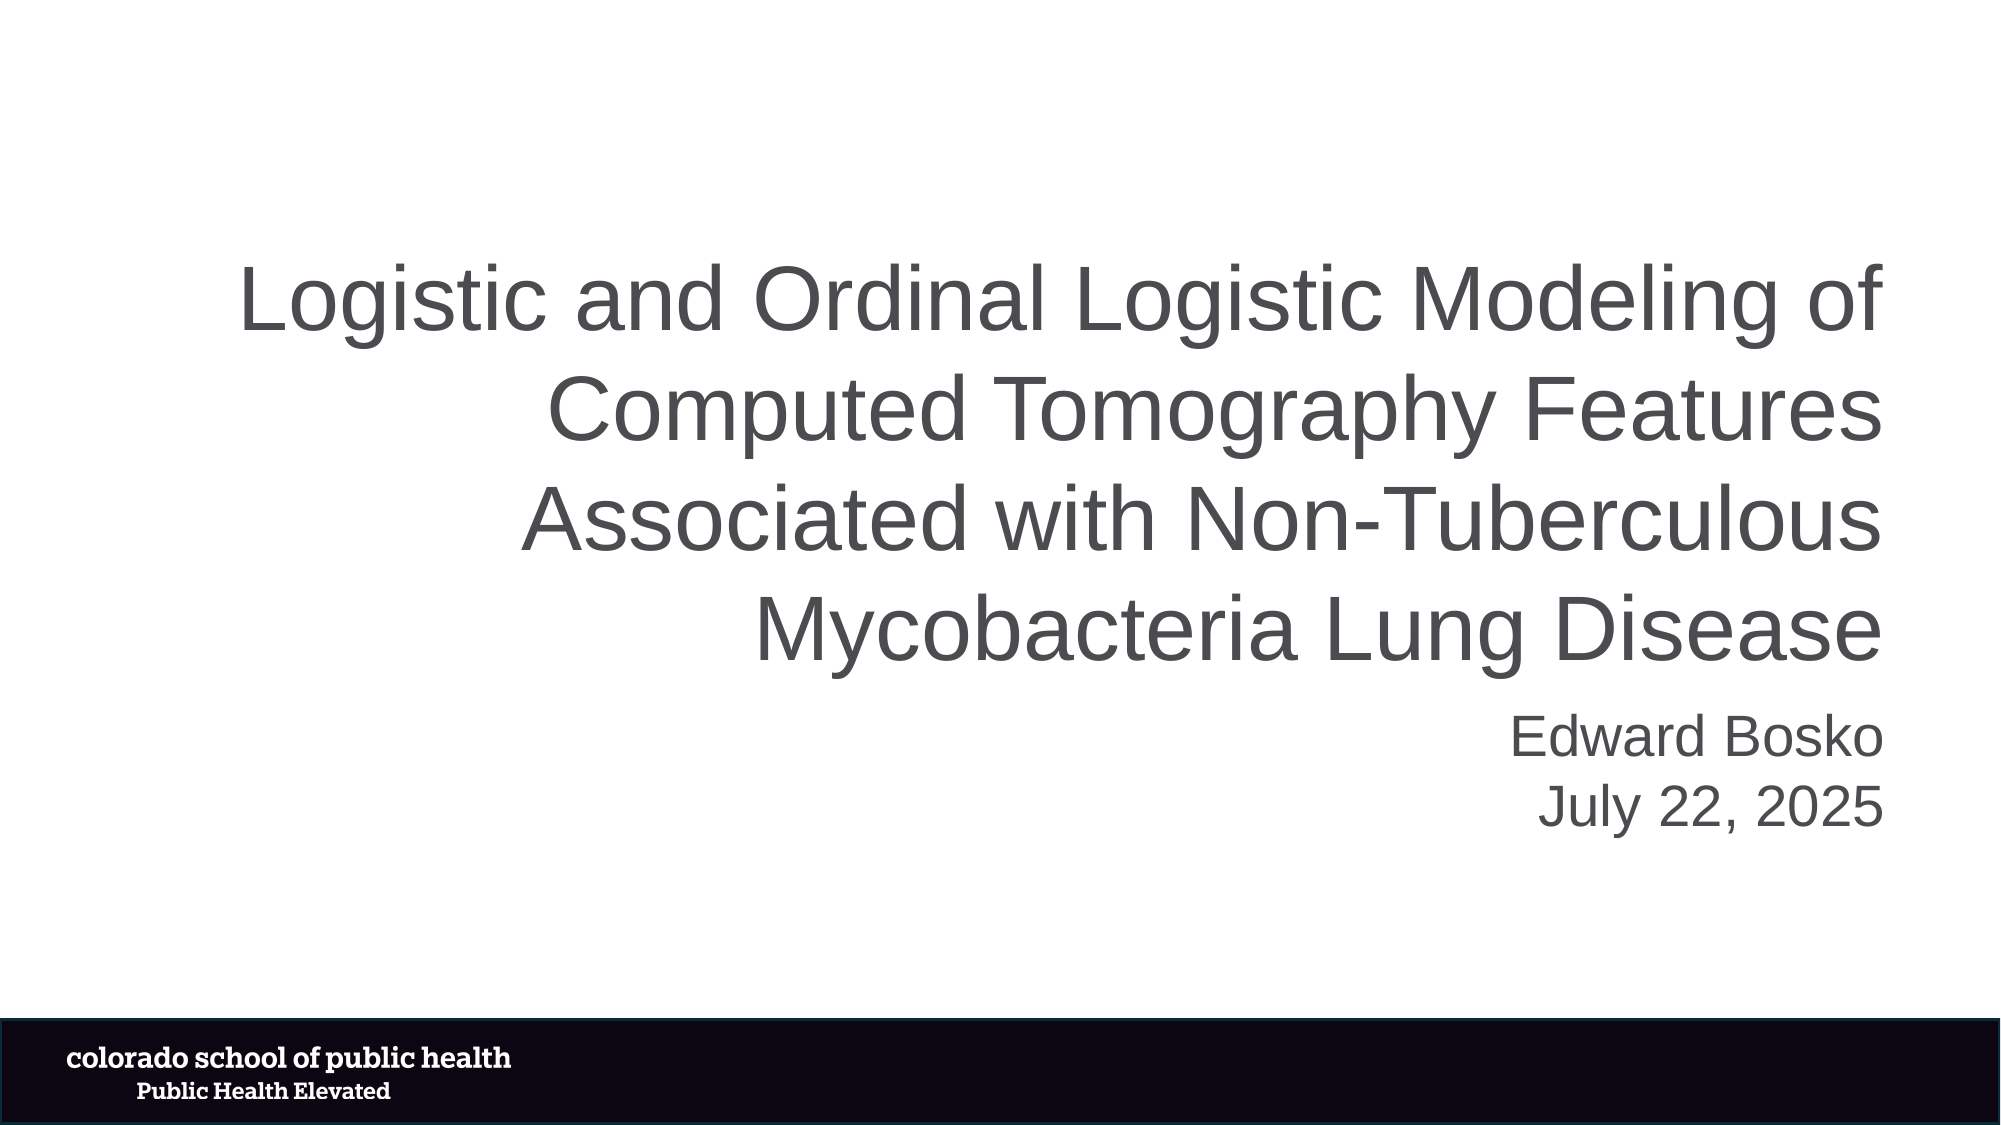

Logistic and Ordinal Logistic Modeling of Computed Tomography Features Associated with Non-Tuberculous Mycobacteria Lung Disease
Edward Bosko
July 22, 2025